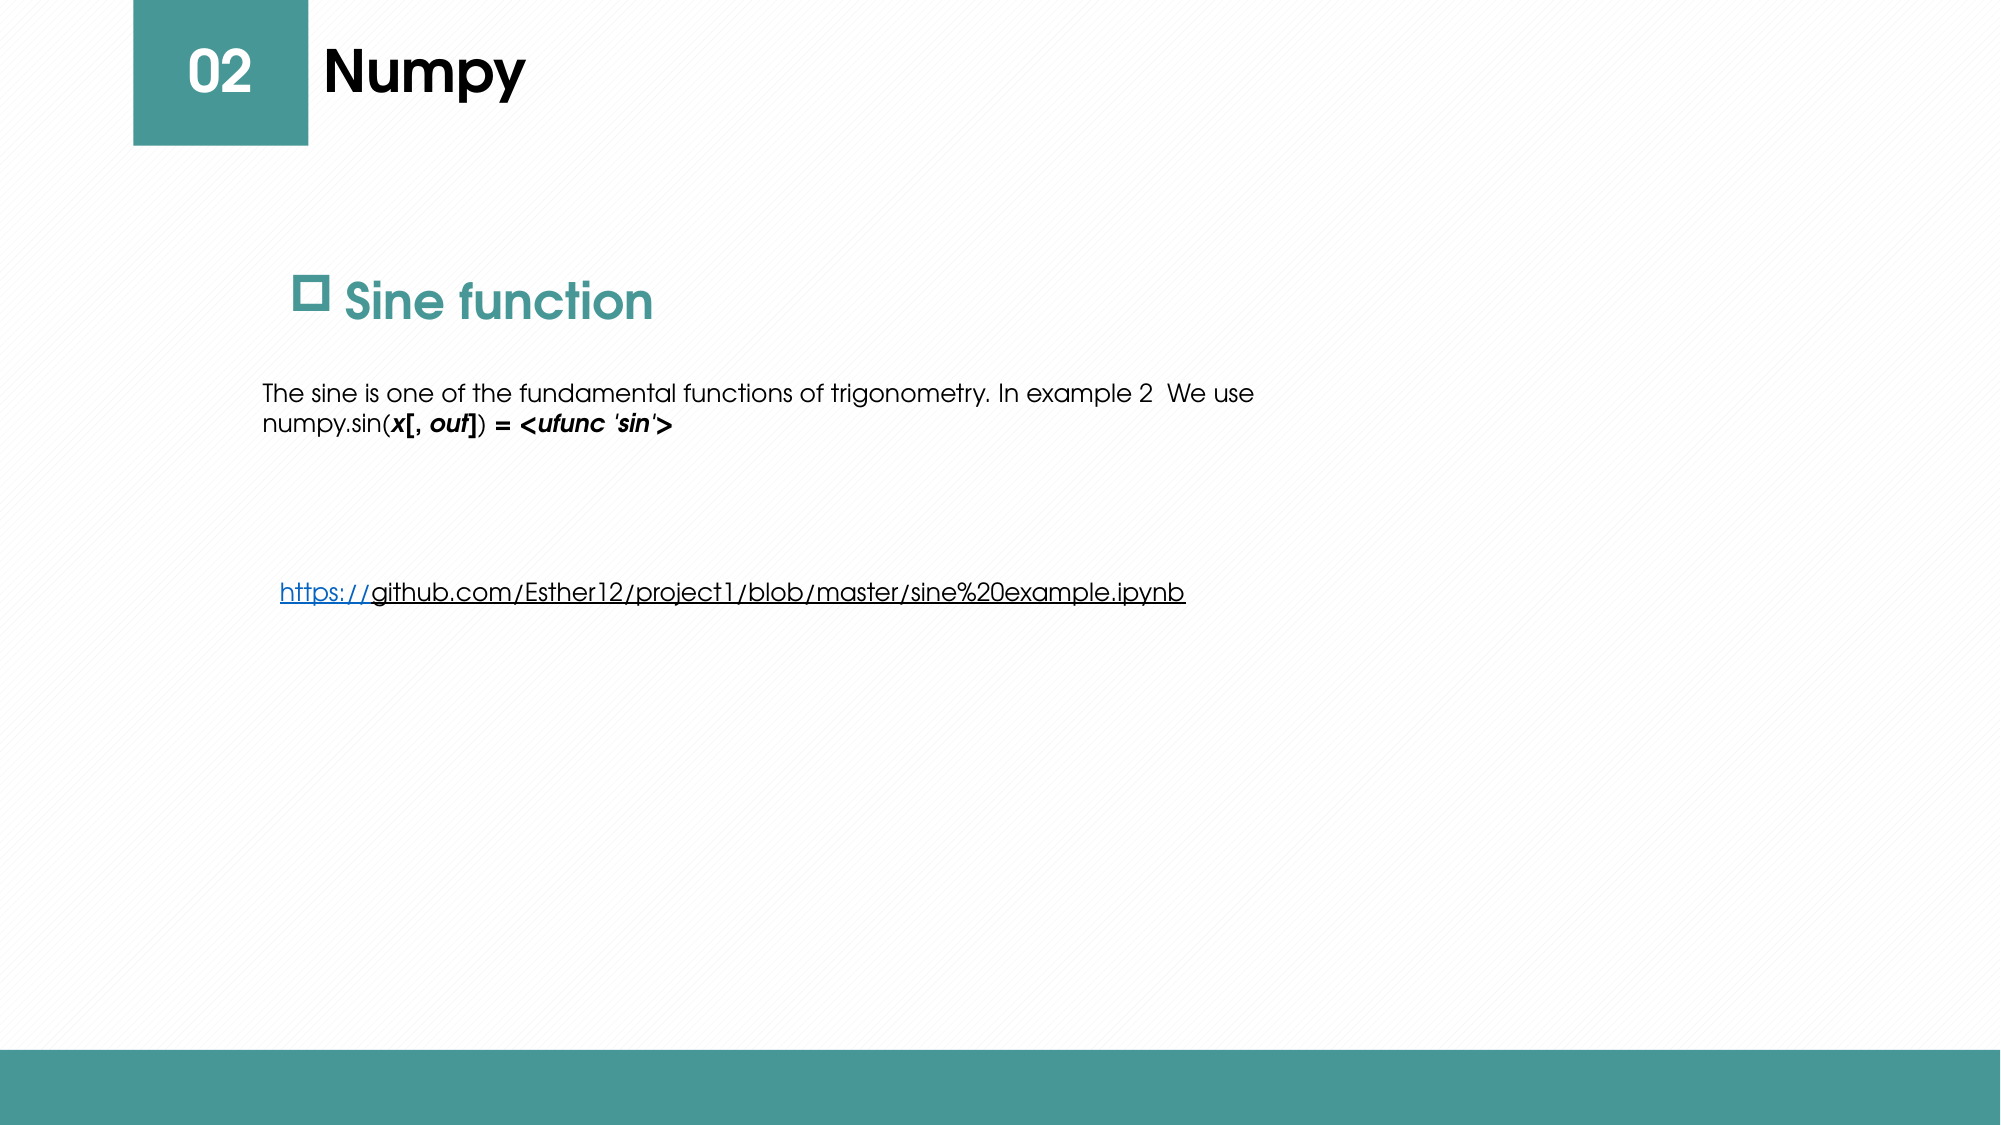

02
Numpy
Sine function
The sine is one of the fundamental functions of trigonometry. In example 2  We use numpy.sin(x[, out]) = <ufunc 'sin'>

https://github.com/Esther12/project1/blob/master/sine%20example.ipynb